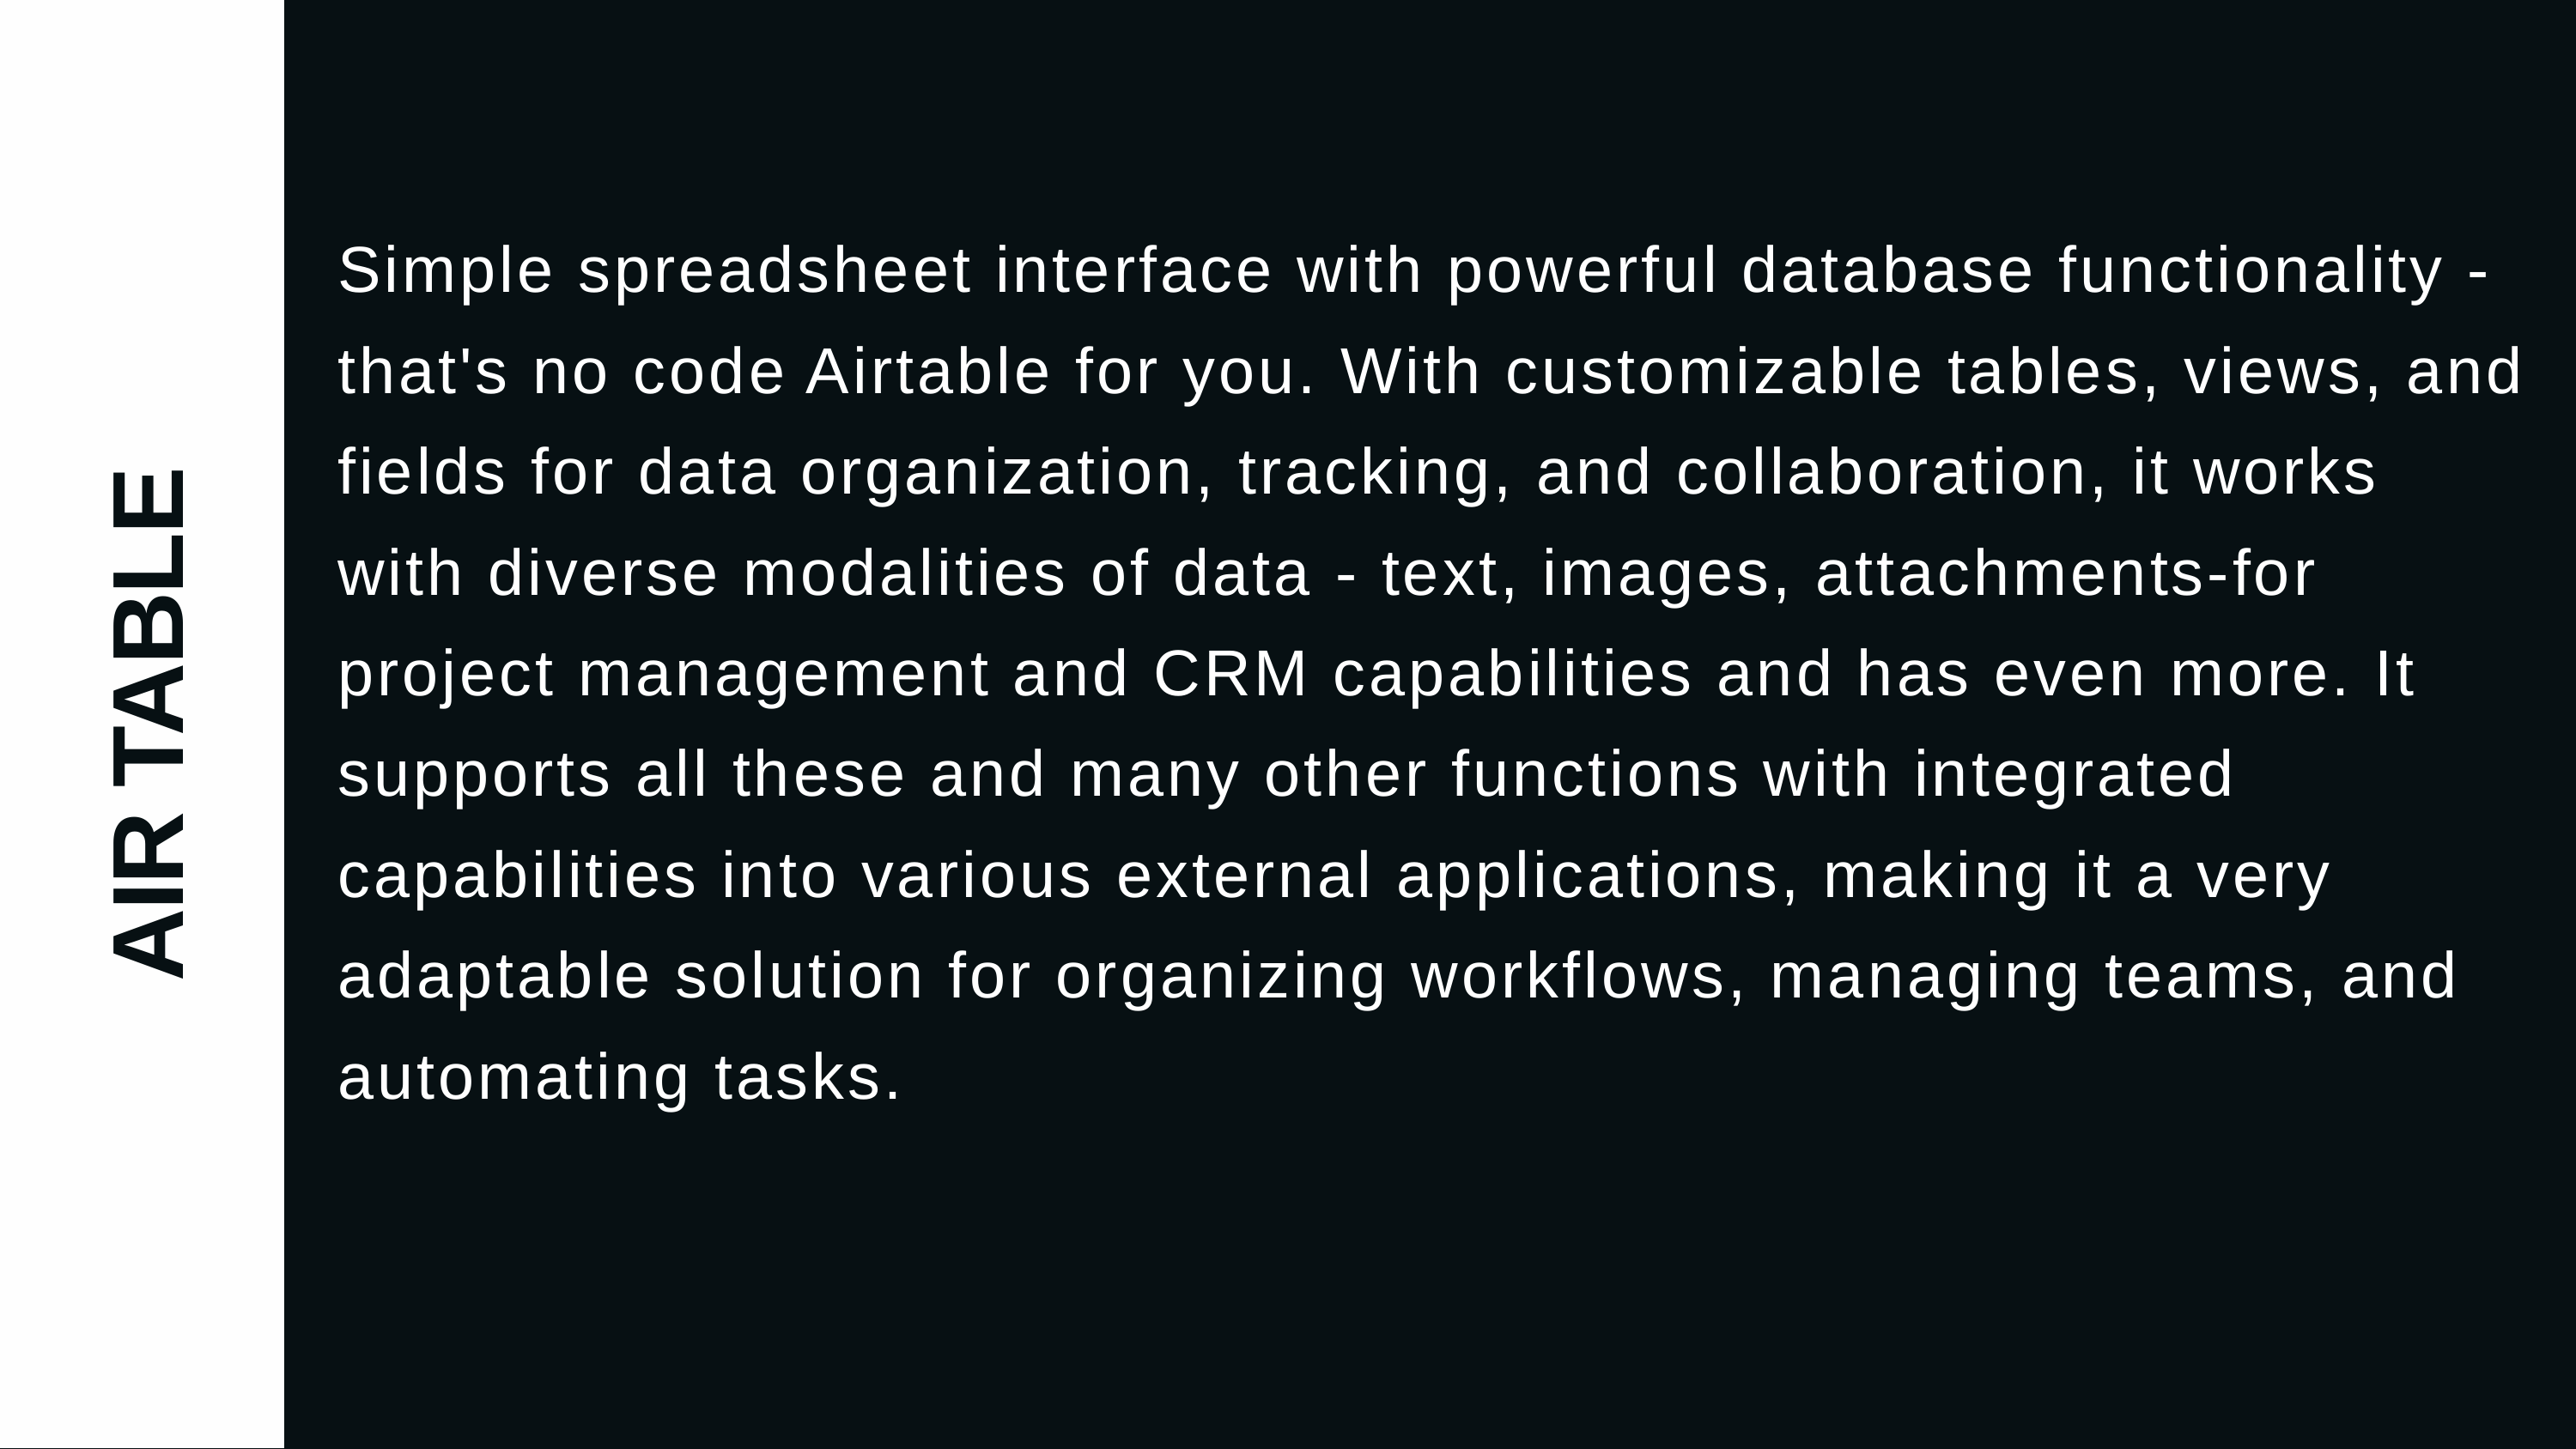

Simple spreadsheet interface with powerful database functionality - that's no code Airtable for you. With customizable tables, views, and fields for data organization, tracking, and collaboration, it works with diverse modalities of data - text, images, attachments-for project management and CRM capabilities and has even more. It supports all these and many other functions with integrated capabilities into various external applications, making it a very adaptable solution for organizing workflows, managing teams, and automating tasks.
AIR TABLE